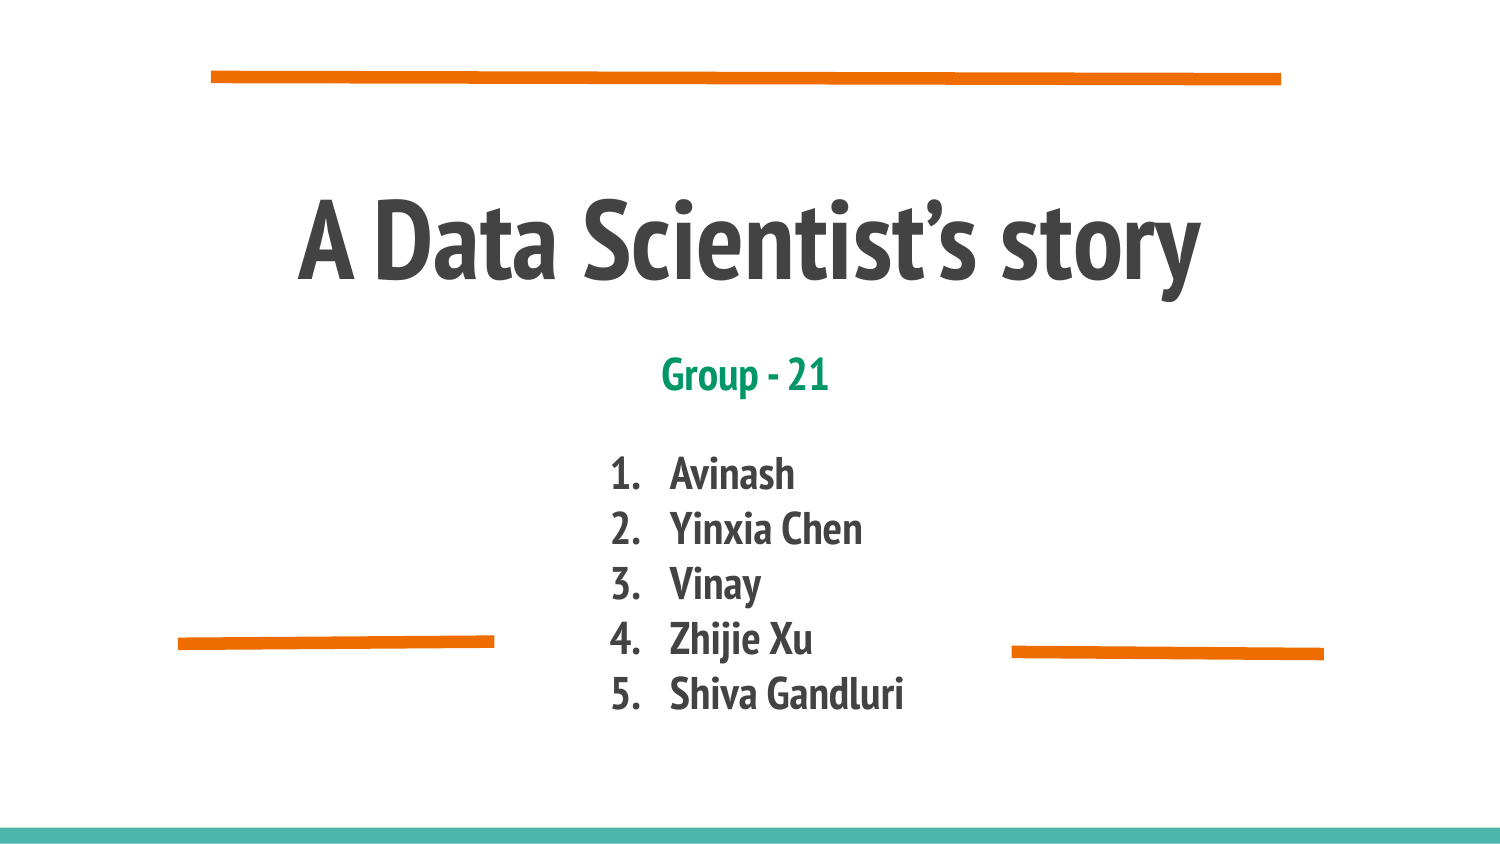

A Data Scientist’s story
Group - 21
Avinash
Yinxia Chen
Vinay
Zhijie Xu
Shiva Gandluri